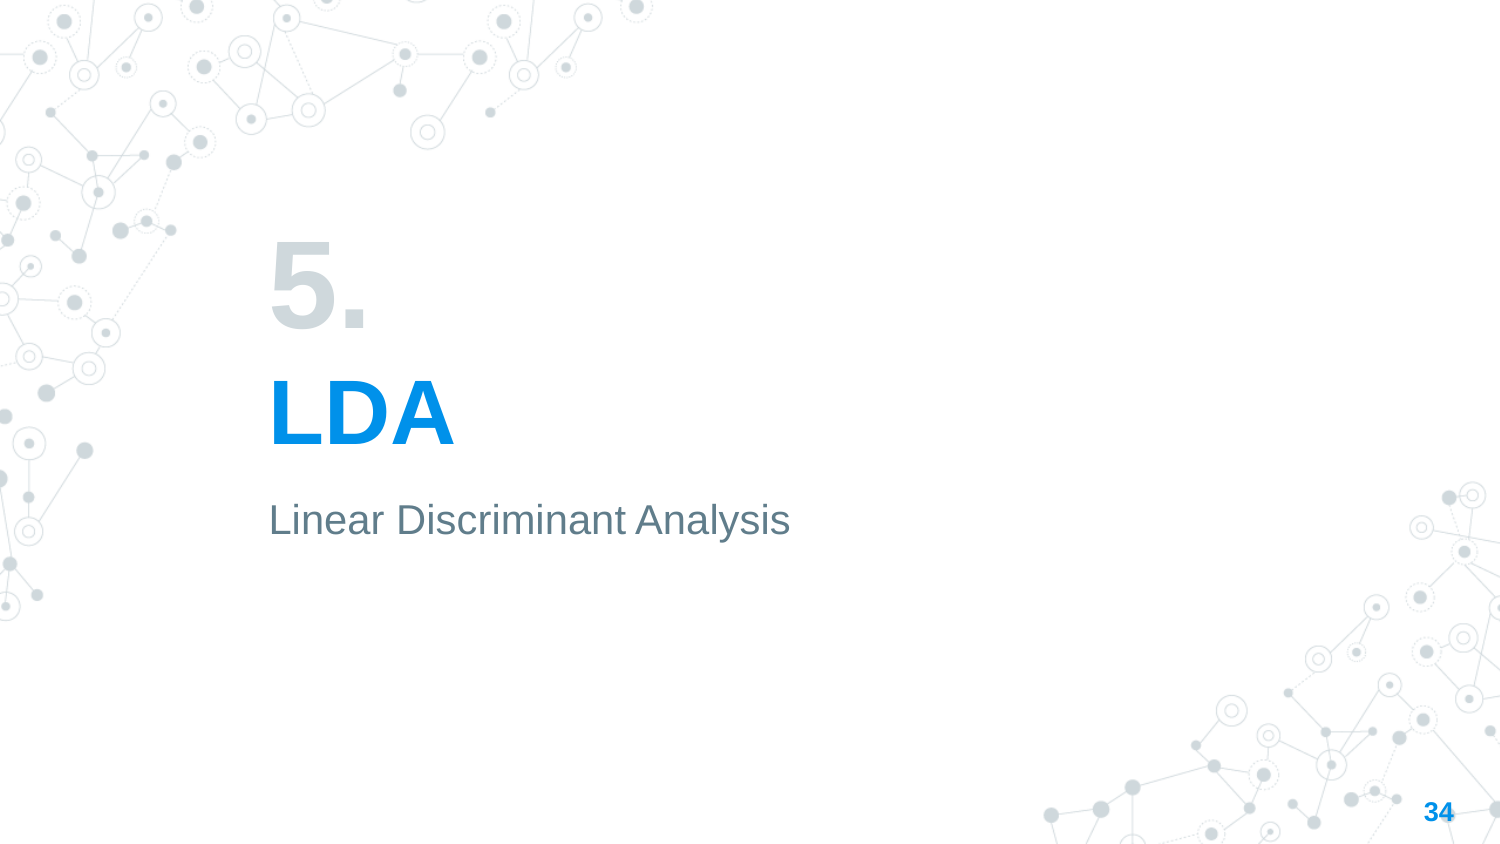

# 5.
LDA
Linear Discriminant Analysis
34